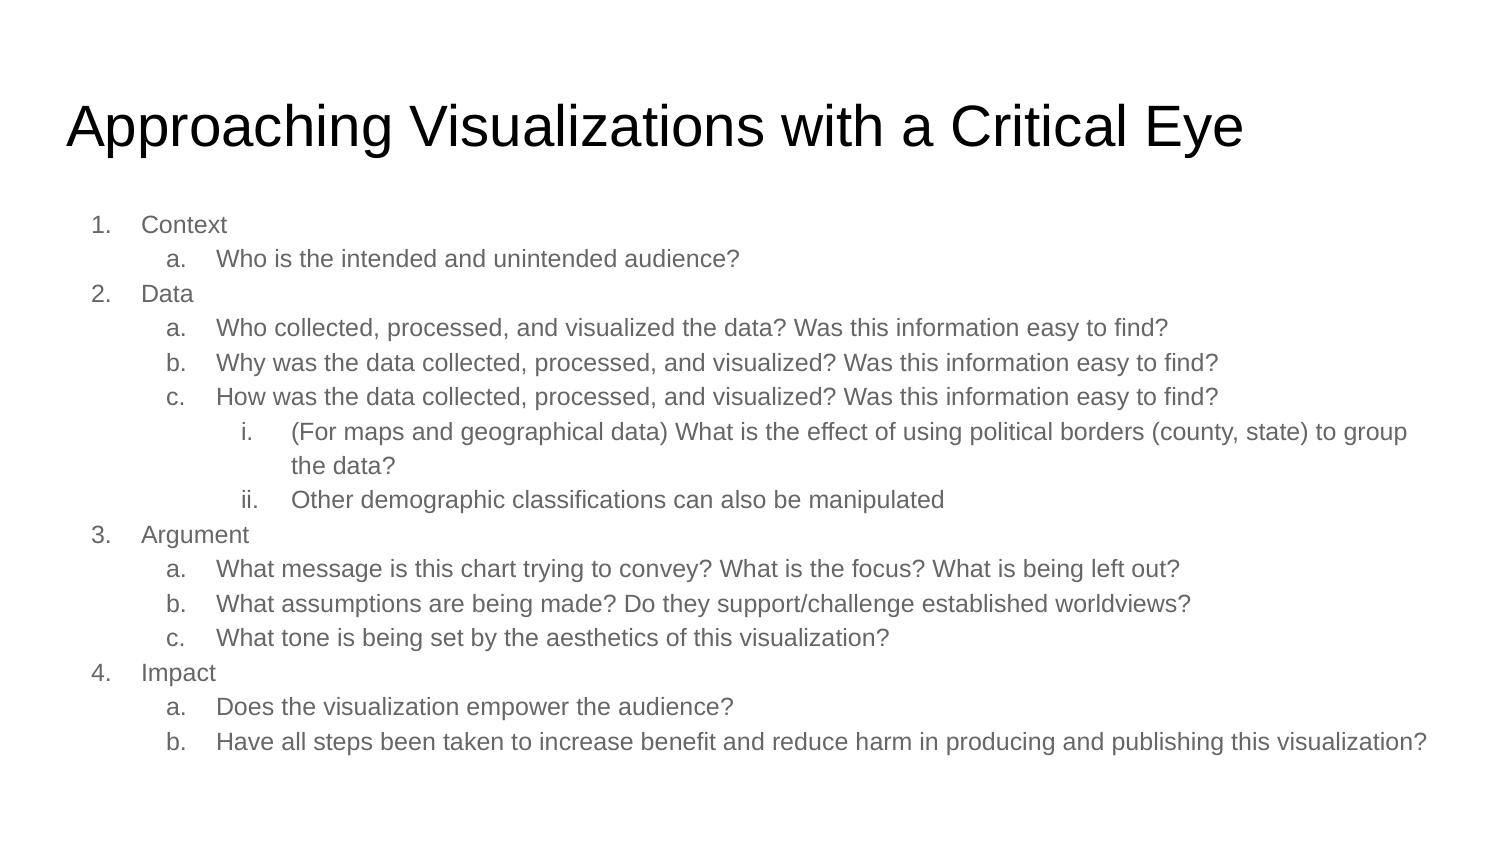

# Approaching Visualizations with a Critical Eye
Context
Who is the intended and unintended audience?
Data
Who collected, processed, and visualized the data? Was this information easy to find?
Why was the data collected, processed, and visualized? Was this information easy to find?
How was the data collected, processed, and visualized? Was this information easy to find?
(For maps and geographical data) What is the effect of using political borders (county, state) to group the data?
Other demographic classifications can also be manipulated
Argument
What message is this chart trying to convey? What is the focus? What is being left out?
What assumptions are being made? Do they support/challenge established worldviews?
What tone is being set by the aesthetics of this visualization?
Impact
Does the visualization empower the audience?
Have all steps been taken to increase benefit and reduce harm in producing and publishing this visualization?